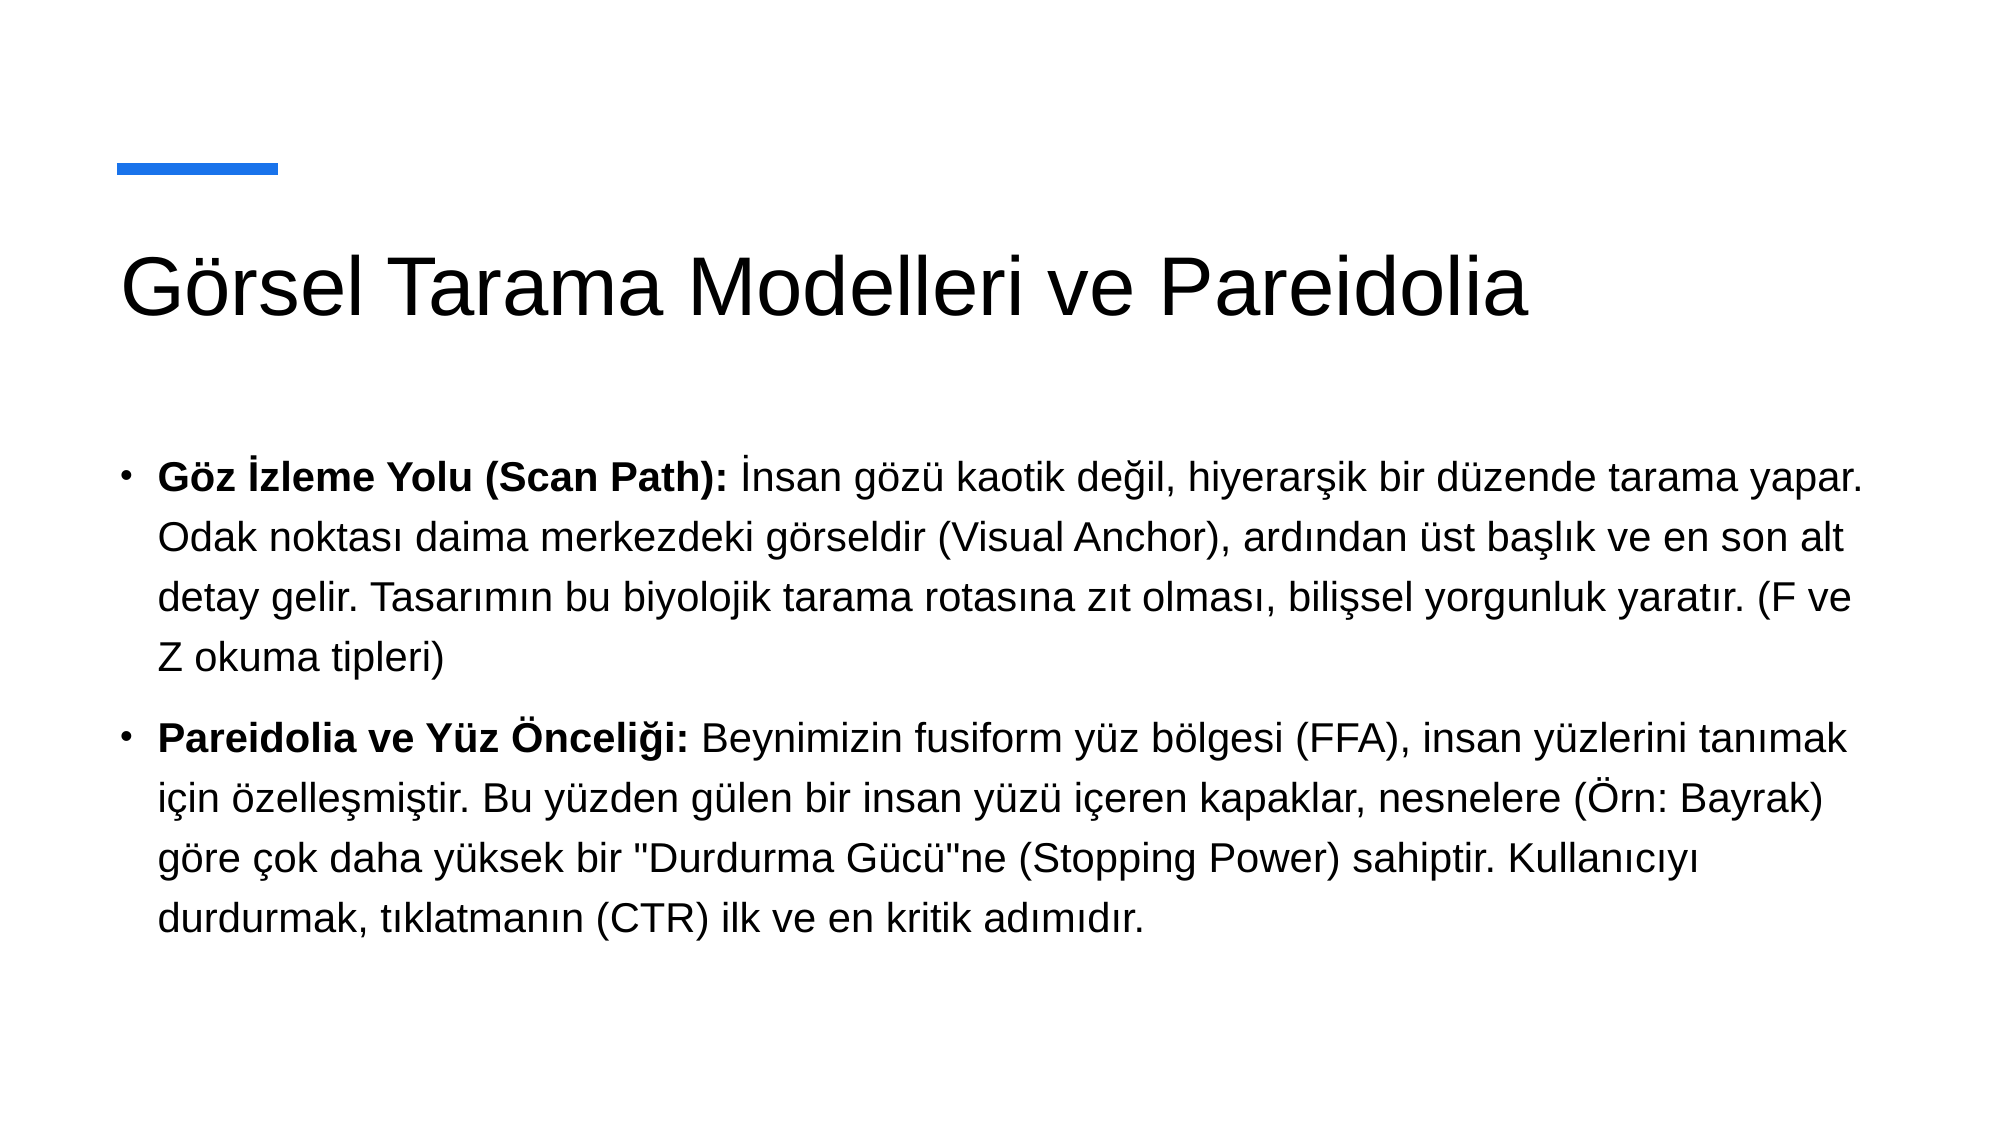

# Görsel Tarama Modelleri ve Pareidolia
Göz İzleme Yolu (Scan Path): İnsan gözü kaotik değil, hiyerarşik bir düzende tarama yapar. Odak noktası daima merkezdeki görseldir (Visual Anchor), ardından üst başlık ve en son alt detay gelir. Tasarımın bu biyolojik tarama rotasına zıt olması, bilişsel yorgunluk yaratır. (F ve Z okuma tipleri)
Pareidolia ve Yüz Önceliği: Beynimizin fusiform yüz bölgesi (FFA), insan yüzlerini tanımak için özelleşmiştir. Bu yüzden gülen bir insan yüzü içeren kapaklar, nesnelere (Örn: Bayrak) göre çok daha yüksek bir "Durdurma Gücü"ne (Stopping Power) sahiptir. Kullanıcıyı durdurmak, tıklatmanın (CTR) ilk ve en kritik adımıdır.